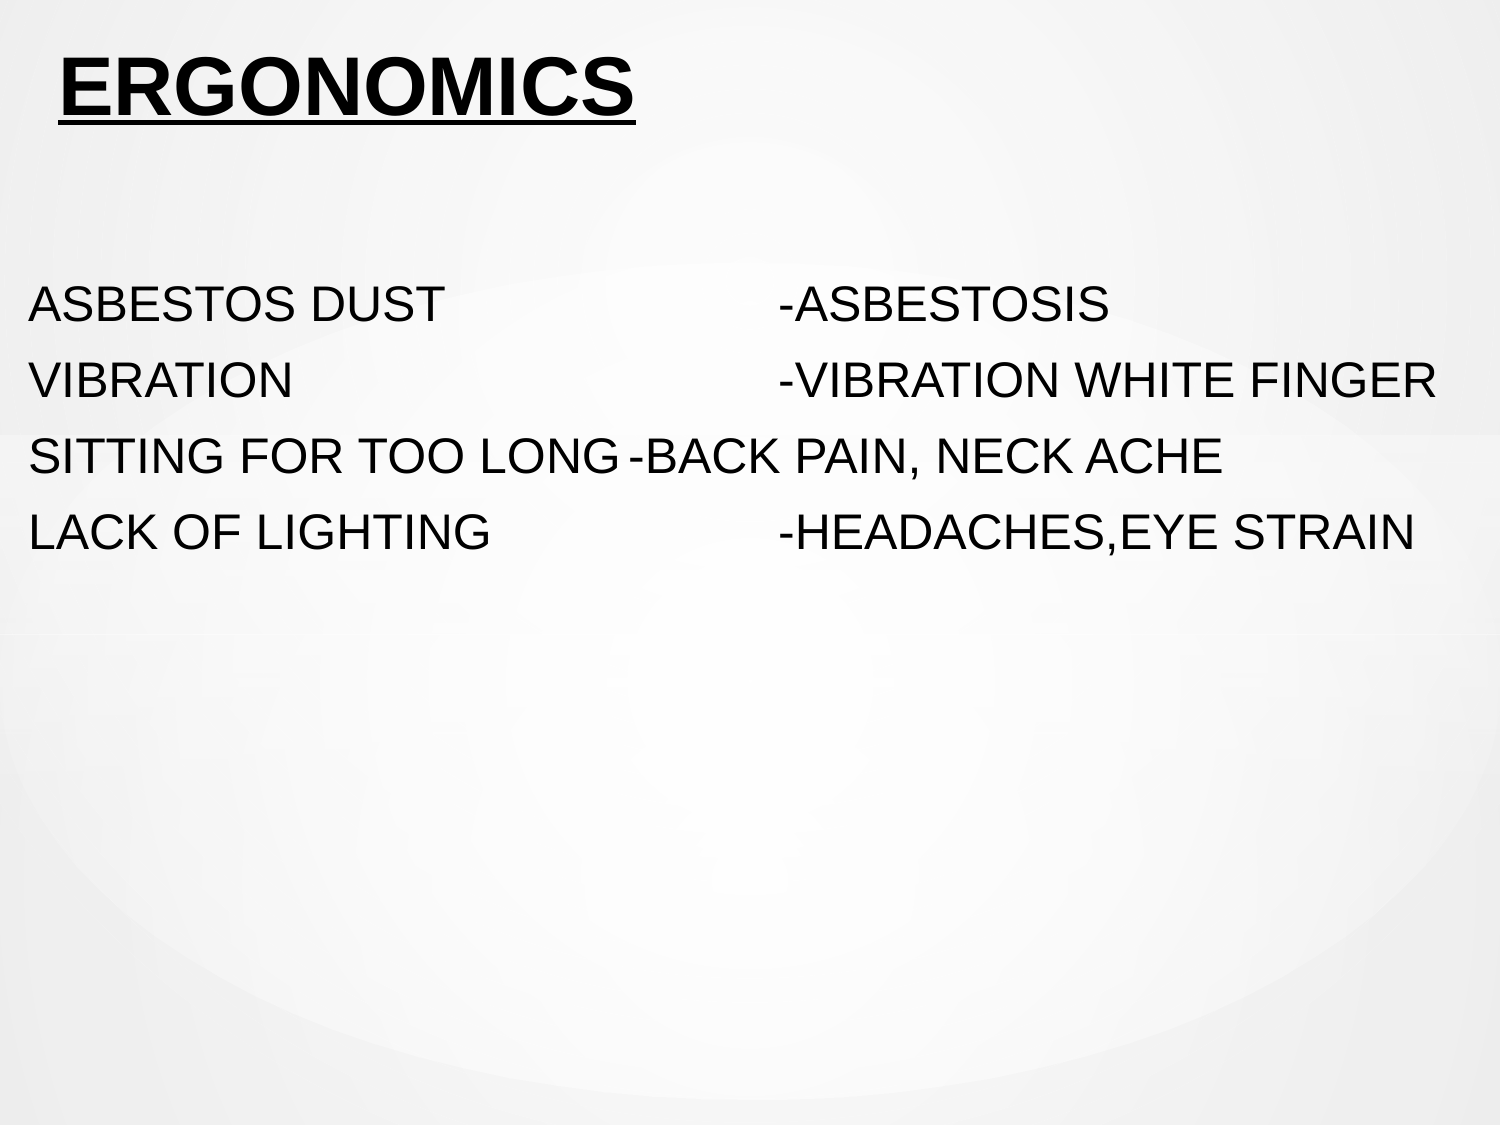

# ERGONOMICS

ASBESTOS DUST			-ASBESTOSIS
VIBRATION				-VIBRATION WHITE FINGER
SITTING FOR TOO LONG	-BACK PAIN, NECK ACHE
LACK OF LIGHTING		-HEADACHES,EYE STRAIN